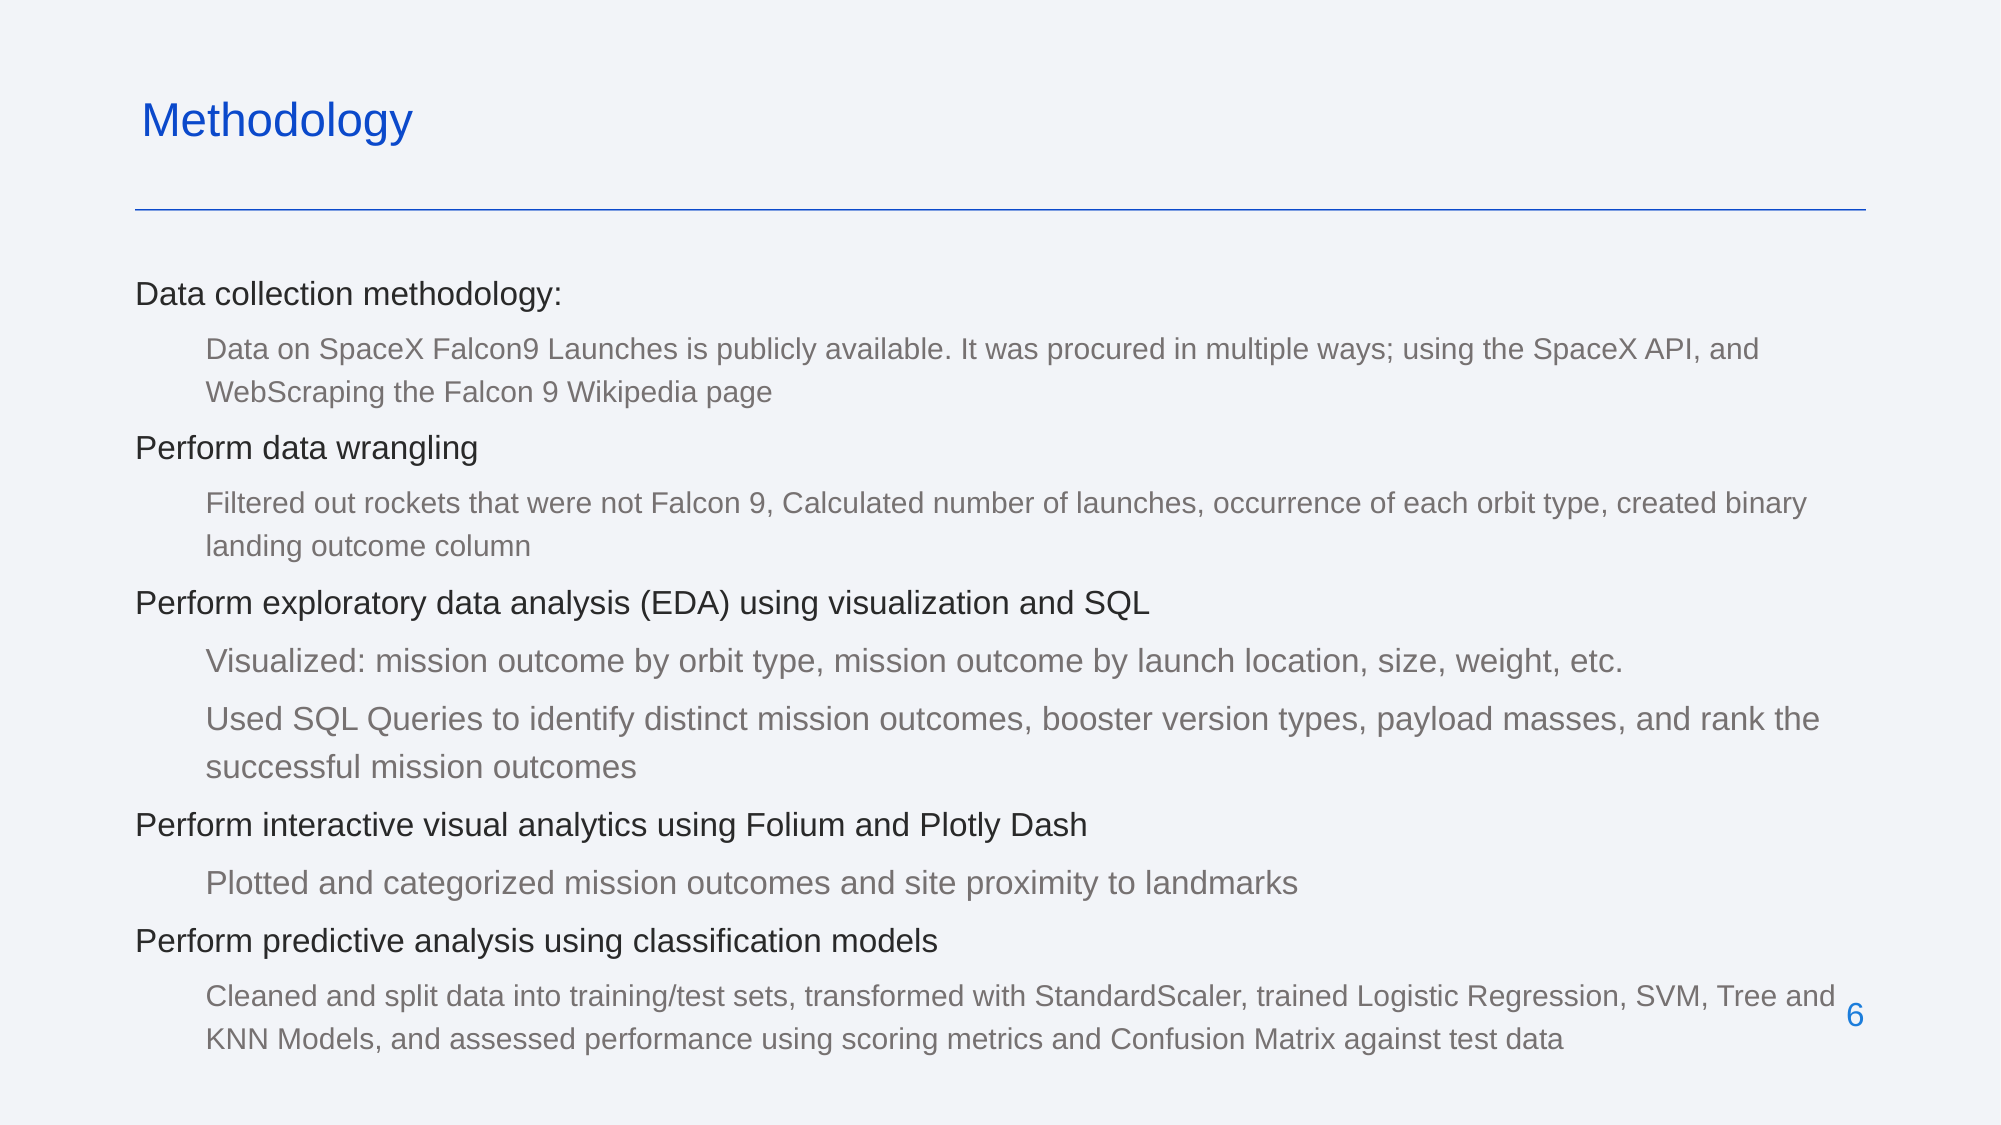

Methodology
Data collection methodology:
Data on SpaceX Falcon9 Launches is publicly available. It was procured in multiple ways; using the SpaceX API, and WebScraping the Falcon 9 Wikipedia page
Perform data wrangling
Filtered out rockets that were not Falcon 9, Calculated number of launches, occurrence of each orbit type, created binary landing outcome column
Perform exploratory data analysis (EDA) using visualization and SQL
Visualized: mission outcome by orbit type, mission outcome by launch location, size, weight, etc.
Used SQL Queries to identify distinct mission outcomes, booster version types, payload masses, and rank the successful mission outcomes
Perform interactive visual analytics using Folium and Plotly Dash
Plotted and categorized mission outcomes and site proximity to landmarks
Perform predictive analysis using classification models
Cleaned and split data into training/test sets, transformed with StandardScaler, trained Logistic Regression, SVM, Tree and KNN Models, and assessed performance using scoring metrics and Confusion Matrix against test data

6